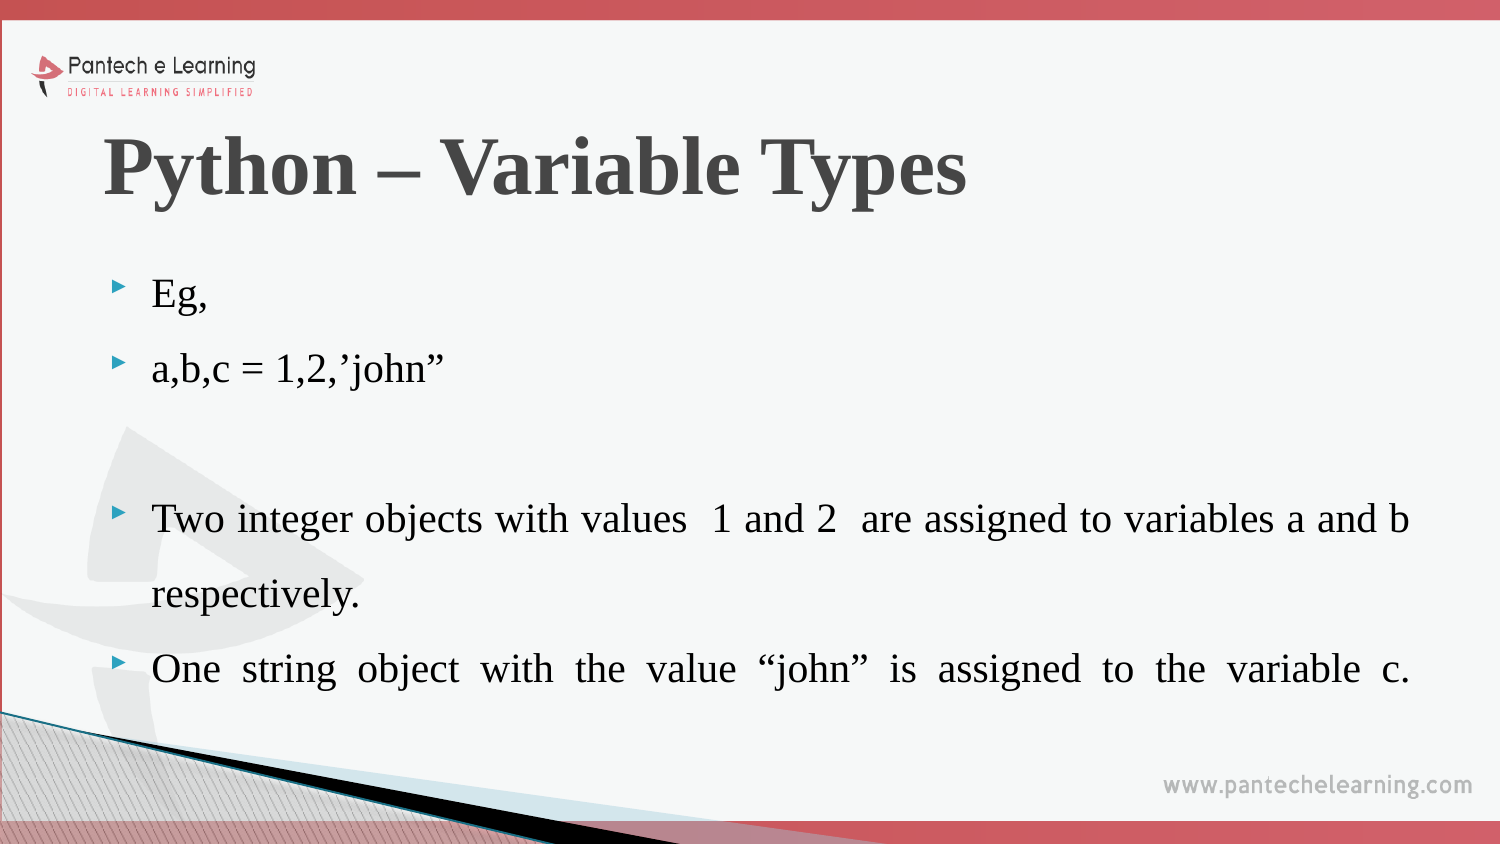

# Python – Variable Types
Eg,
a,b,c = 1,2,’john”

Two integer objects with values  1 and 2  are assigned to variables a and b respectively.
One string object with the value “john” is assigned to the variable c.